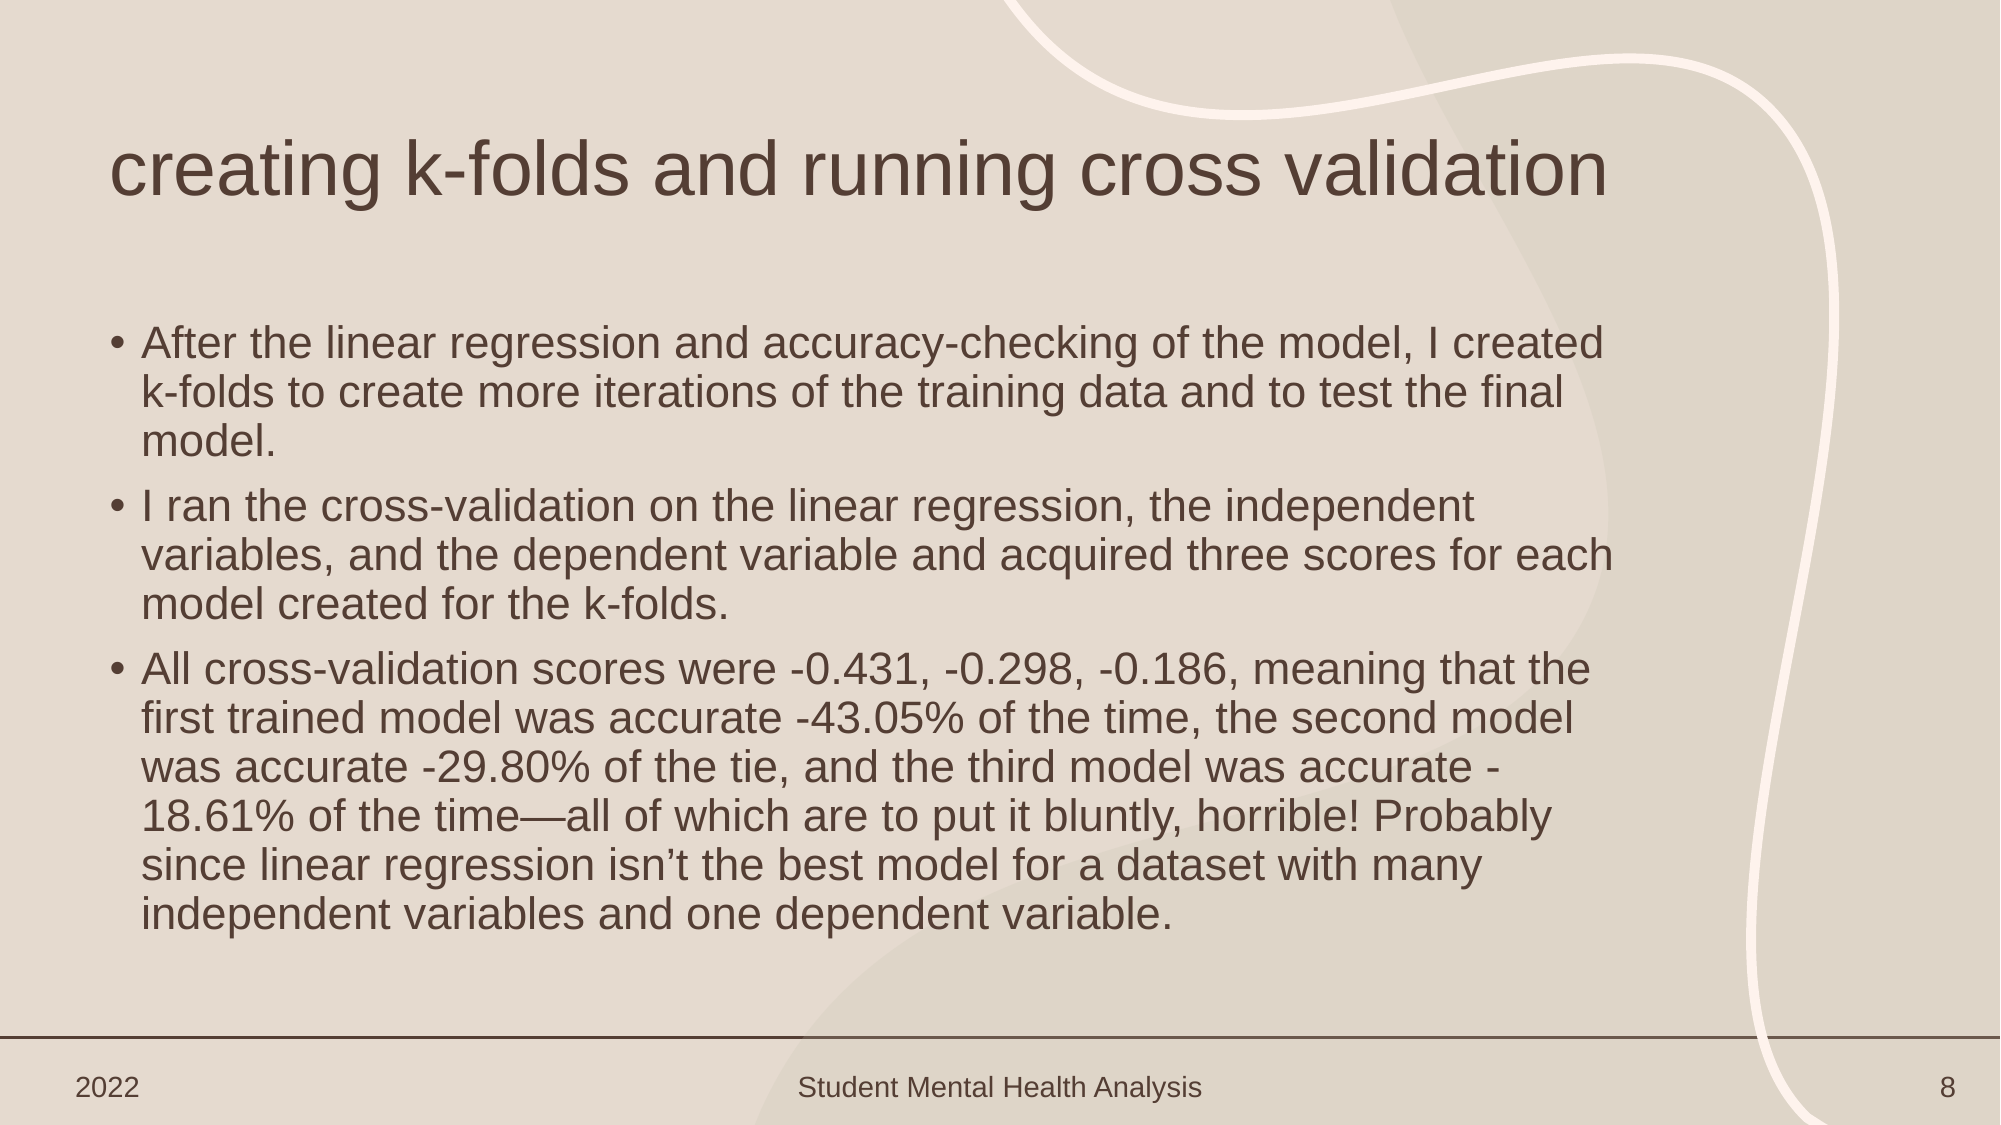

# creating k-folds and running cross validation
After the linear regression and accuracy-checking of the model, I created k-folds to create more iterations of the training data and to test the final model.
I ran the cross-validation on the linear regression, the independent variables, and the dependent variable and acquired three scores for each model created for the k-folds.
All cross-validation scores were -0.431, -0.298, -0.186, meaning that the first trained model was accurate -43.05% of the time, the second model was accurate -29.80% of the tie, and the third model was accurate -18.61% of the time—all of which are to put it bluntly, horrible! Probably since linear regression isn’t the best model for a dataset with many independent variables and one dependent variable.
2022
Student Mental Health Analysis
8